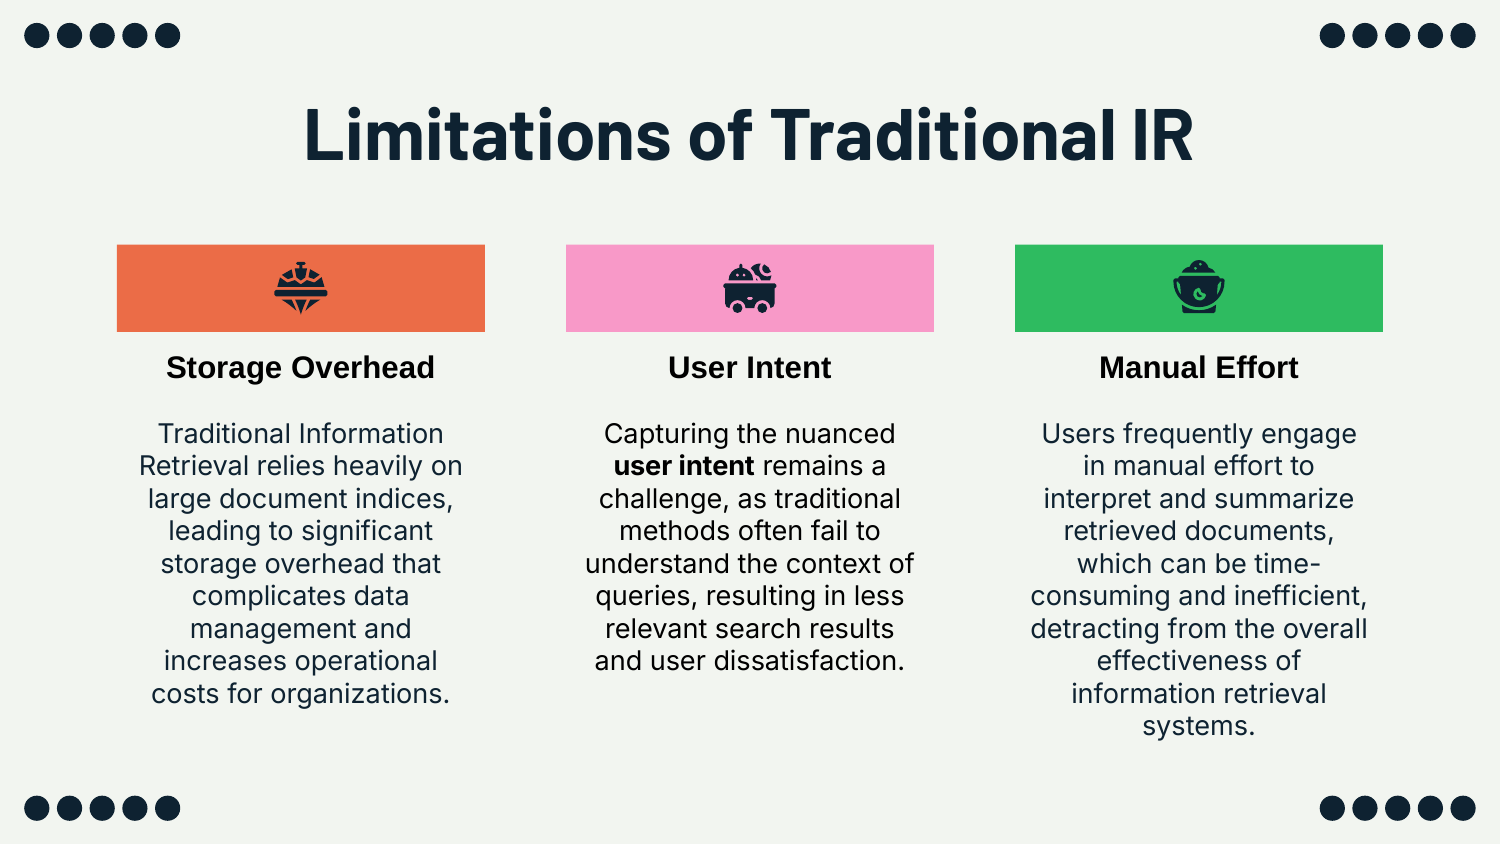

# Limitations of Traditional IR

User Intent
Storage Overhead
Manual Effort
Traditional Information Retrieval relies heavily on large document indices, leading to significant storage overhead that complicates data management and increases operational costs for organizations.
Capturing the nuanced user intent remains a challenge, as traditional methods often fail to understand the context of queries, resulting in less relevant search results and user dissatisfaction.
Users frequently engage in manual effort to interpret and summarize retrieved documents, which can be time-consuming and inefficient, detracting from the overall effectiveness of information retrieval systems.